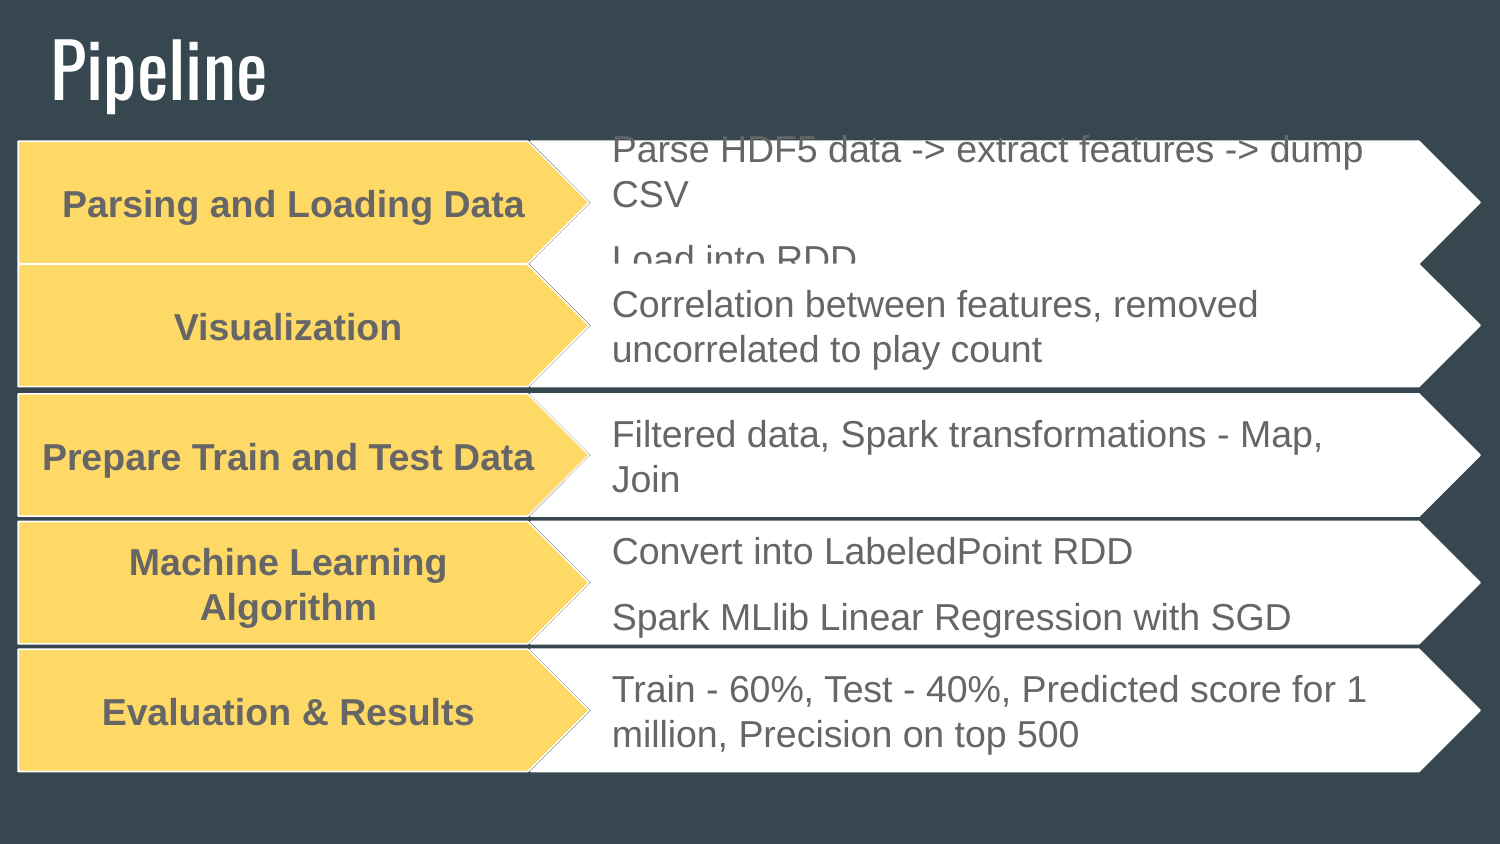

# Pipeline
 Parsing and Loading Data
Parse HDF5 data -> extract features -> dump CSV
Load into RDD

Visualization
Correlation between features, removed uncorrelated to play count
Prepare Train and Test Data
Filtered data, Spark transformations - Map, Join
Machine Learning Algorithm

Convert into LabeledPoint RDD
Spark MLlib Linear Regression with SGD

Evaluation & Results
Train - 60%, Test - 40%, Predicted score for 1 million, Precision on top 500